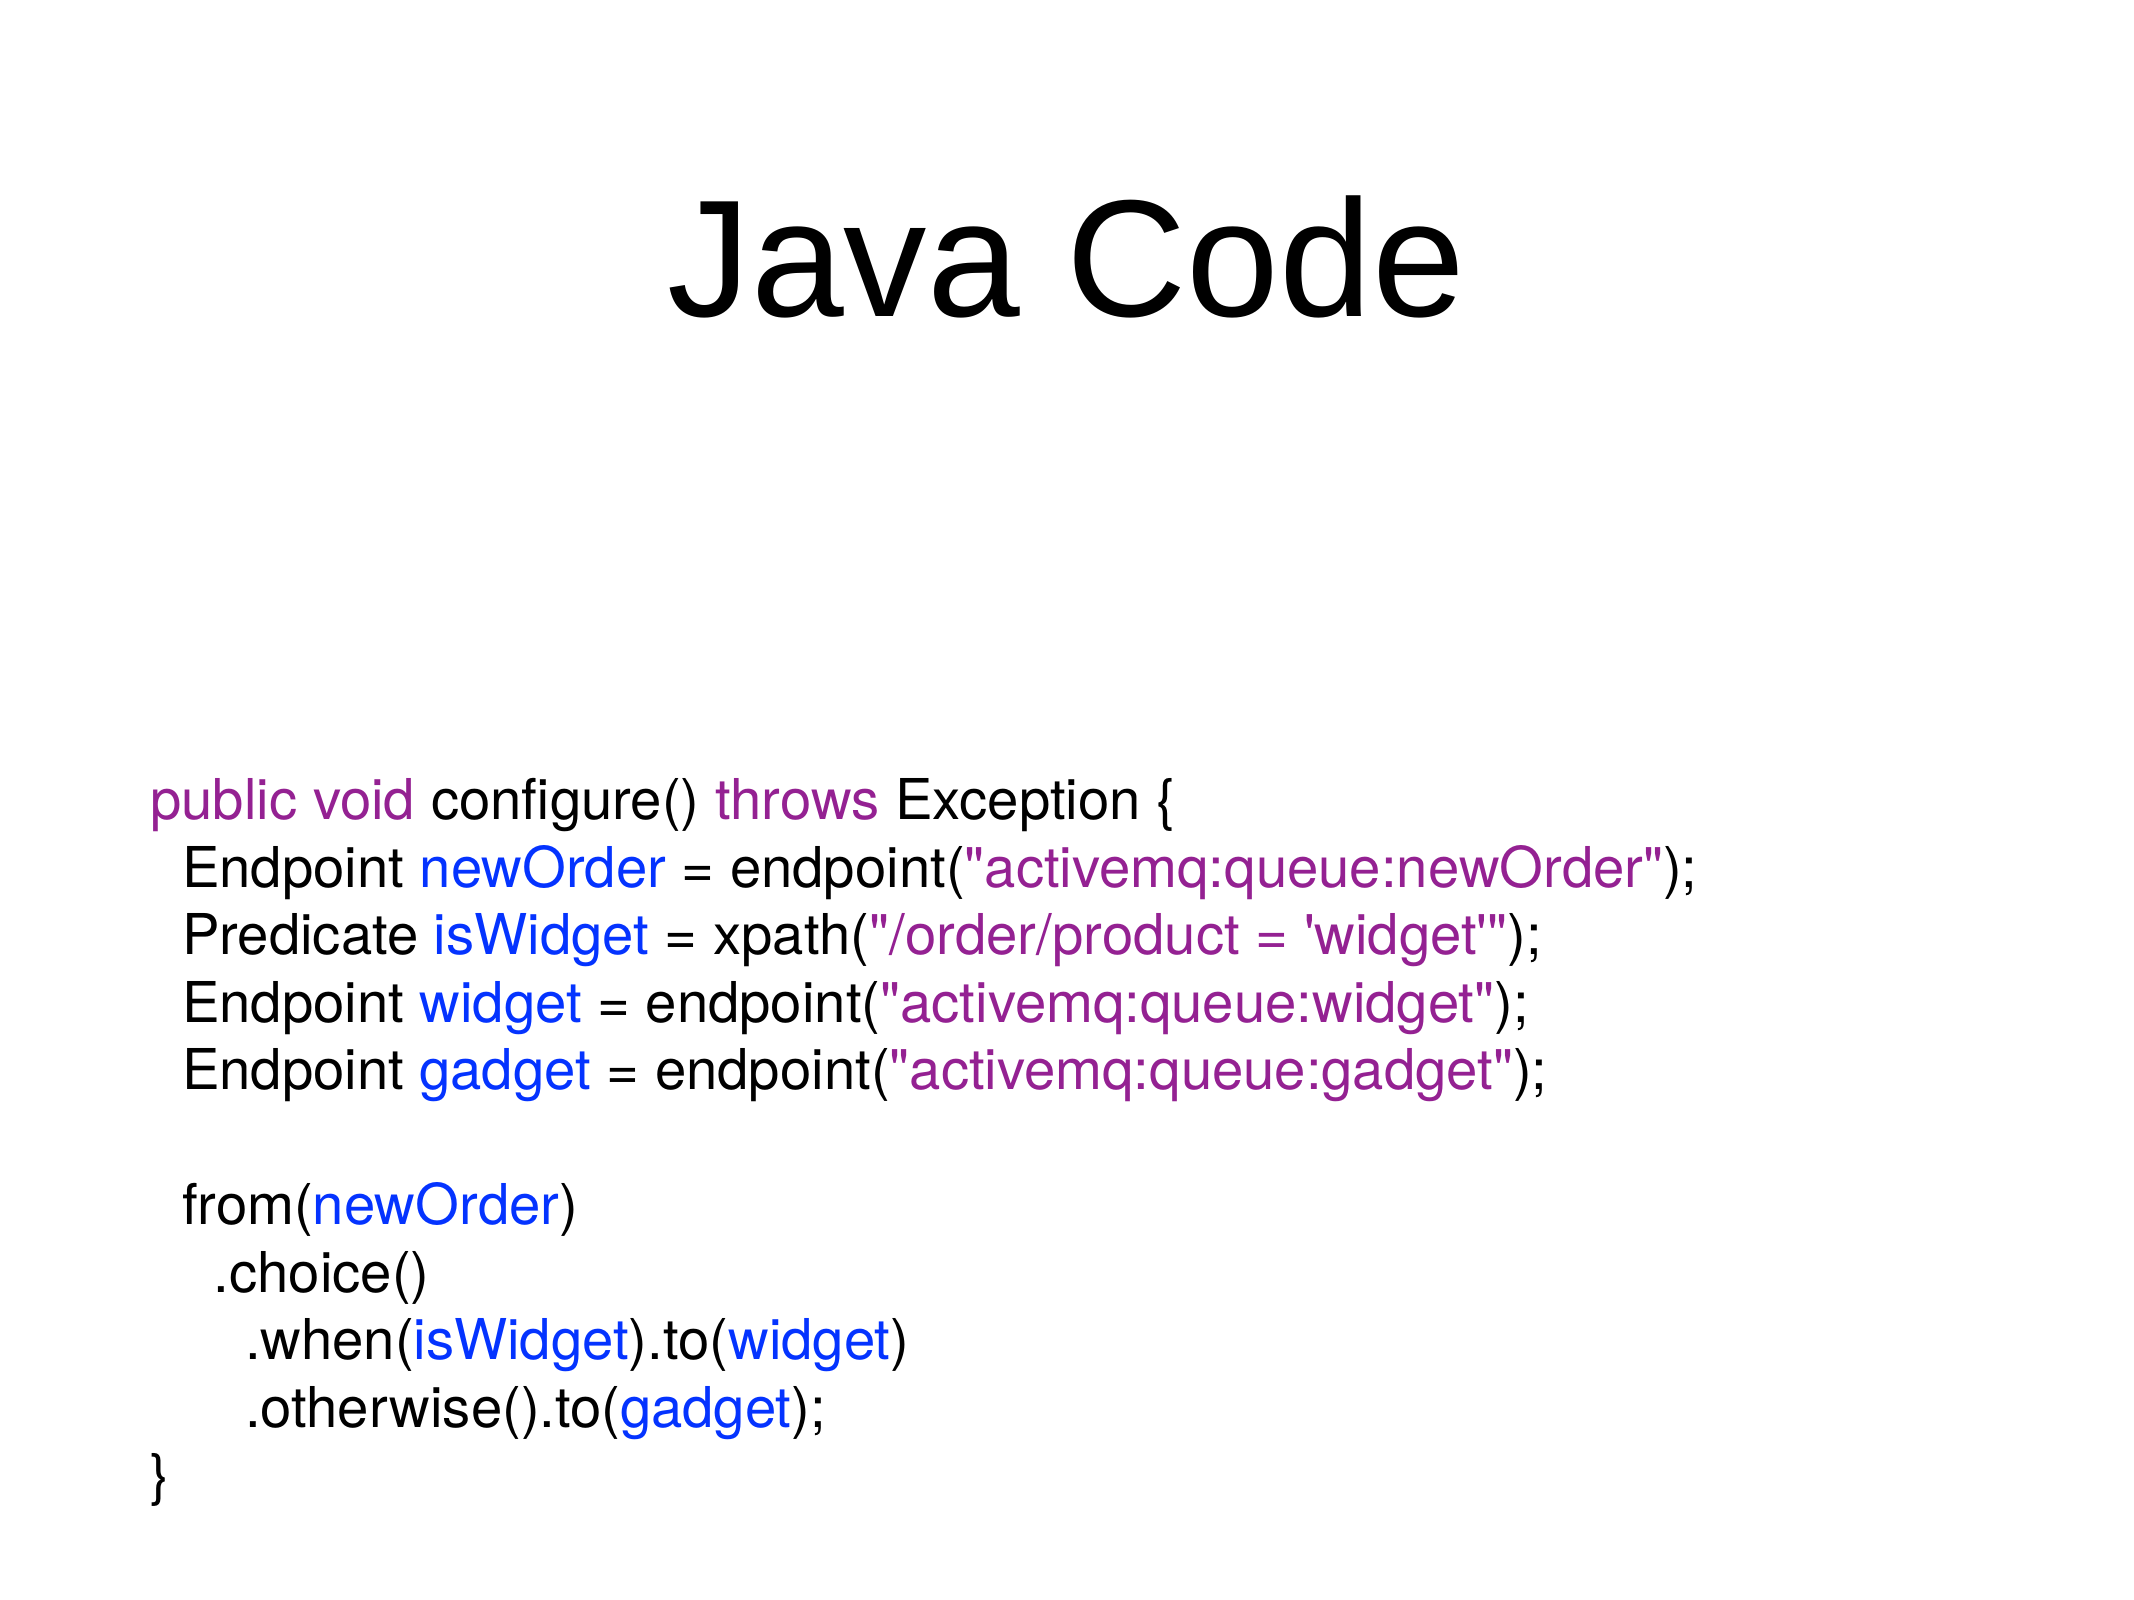

# Java Code

  public void configure() throws Exception {
    Endpoint newOrder = endpoint("activemq:queue:newOrder");
    Predicate isWidget = xpath("/order/product = 'widget'");
    Endpoint widget = endpoint("activemq:queue:widget");
    Endpoint gadget = endpoint("activemq:queue:gadget");

    from(newOrder)
      .choice()
        .when(isWidget).to(widget)
        .otherwise().to(gadget);
  }